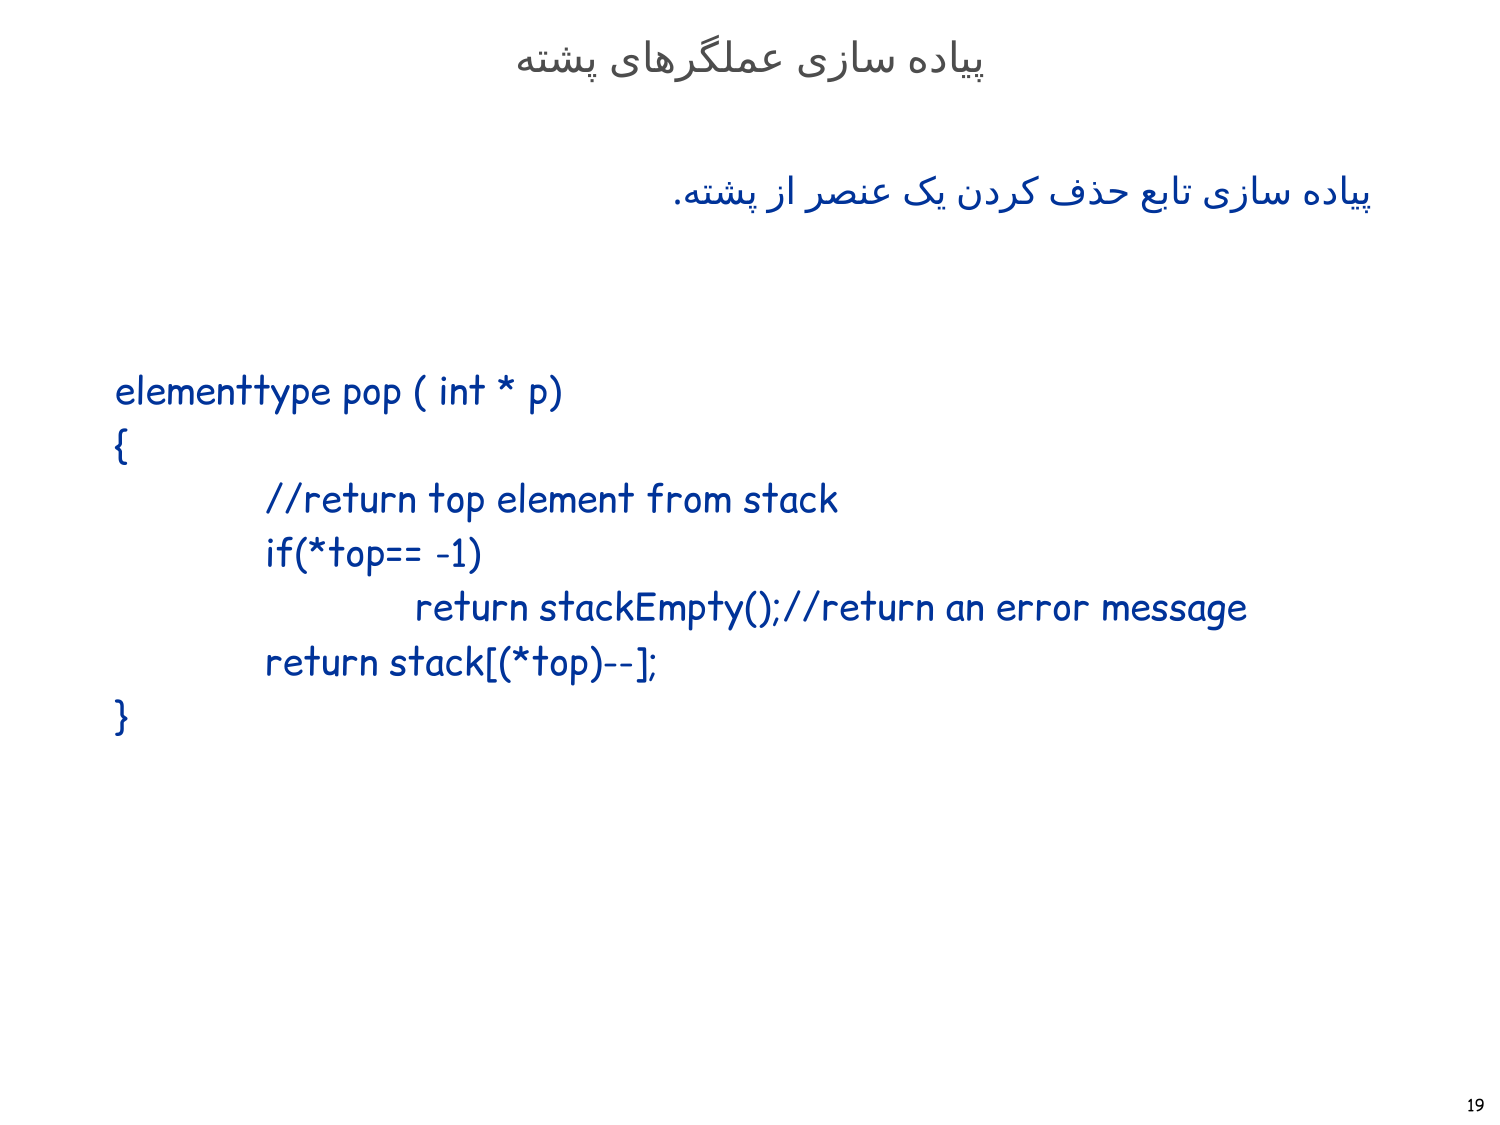

# پیاده سازی عملگرهای پشته
پیاده سازی تابع حذف کردن یک عنصر از پشته.

elementtype pop ( int * p)
{
	//return top element from stack
	if(*top== -1)
		return stackEmpty();//return an error message
	return stack[(*top)--];
}

19